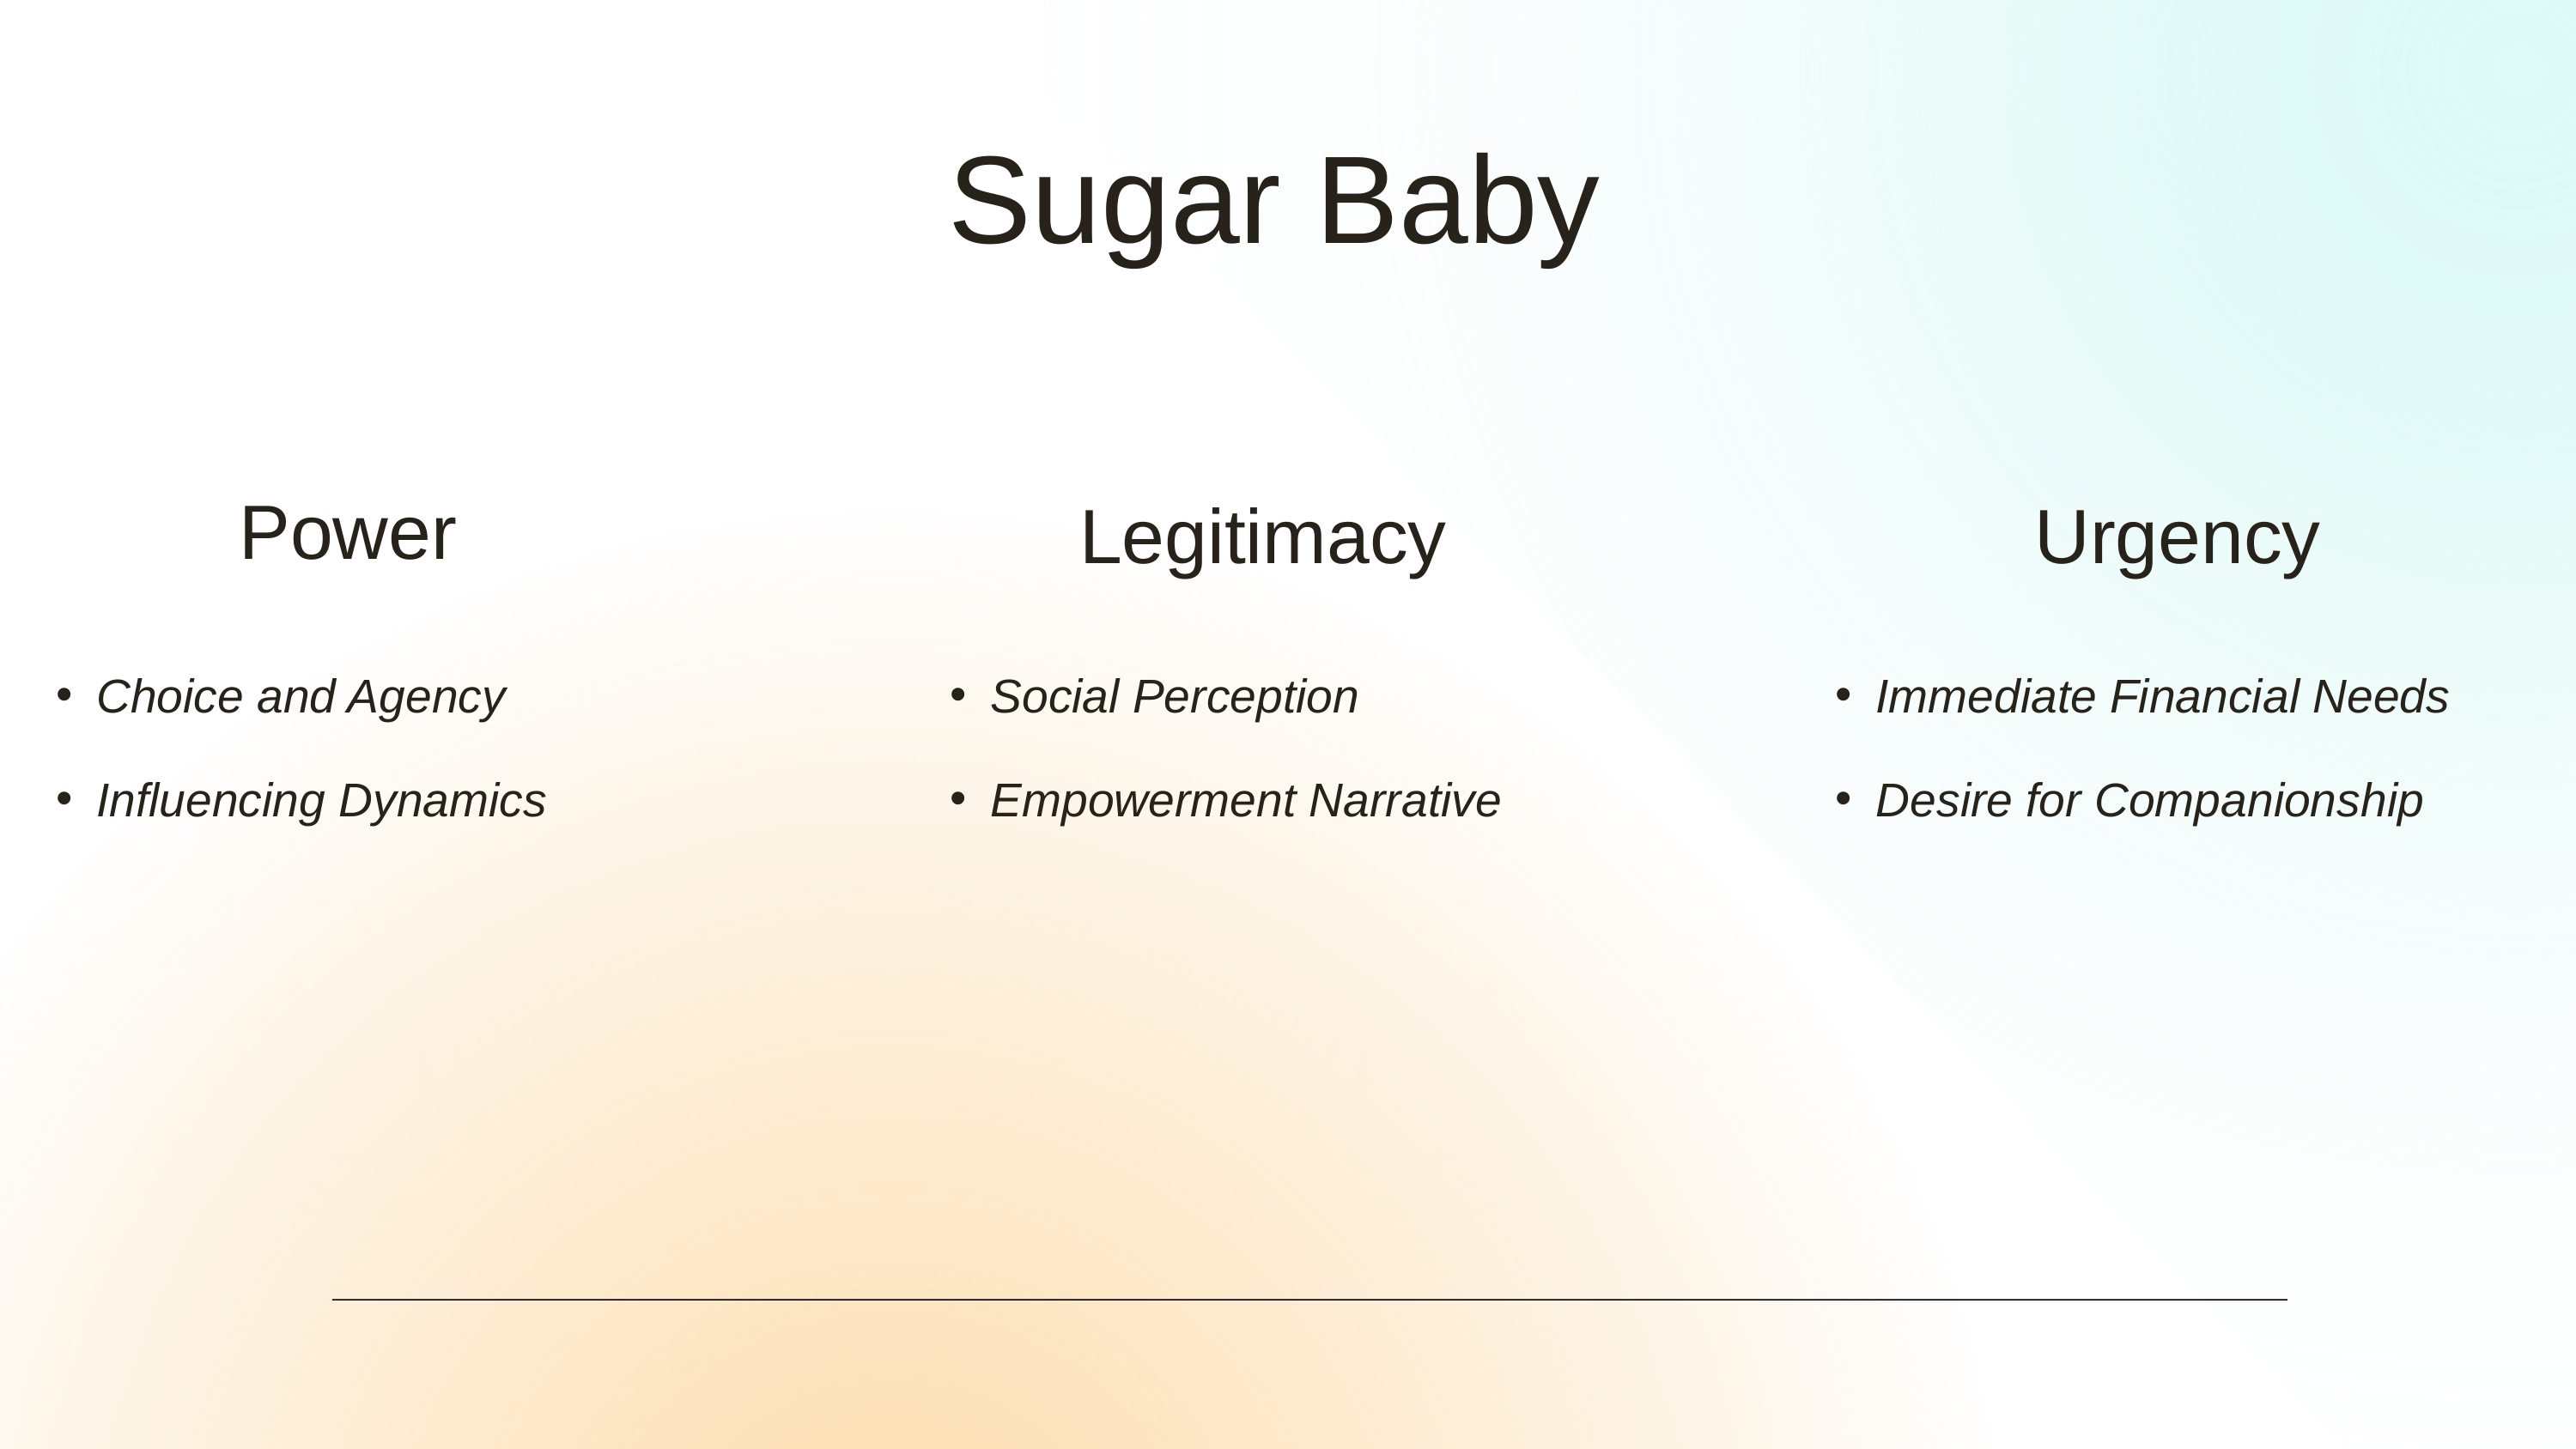

Sugar Baby

Power
Legitimacy
Urgency

Choice and Agency
Influencing Dynamics

Social Perception
Empowerment Narrative

Immediate Financial Needs
Desire for Companionship